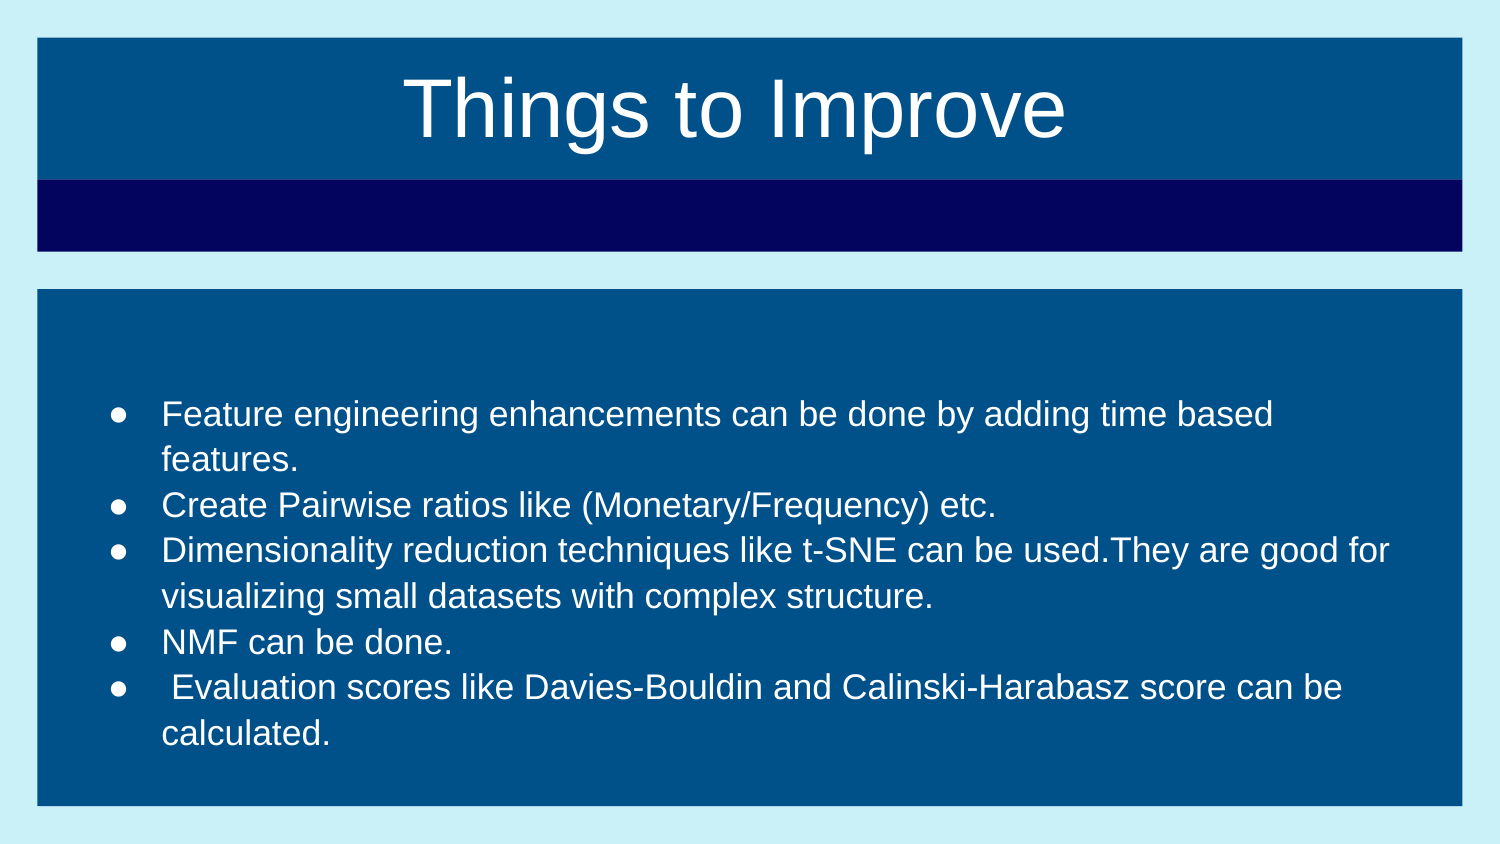

# Things to Improve

Feature engineering enhancements can be done by adding time based features.
Create Pairwise ratios like (Monetary/Frequency) etc.
Dimensionality reduction techniques like t-SNE can be used.They are good for visualizing small datasets with complex structure.
NMF can be done.
 Evaluation scores like Davies-Bouldin and Calinski-Harabasz score can be calculated.